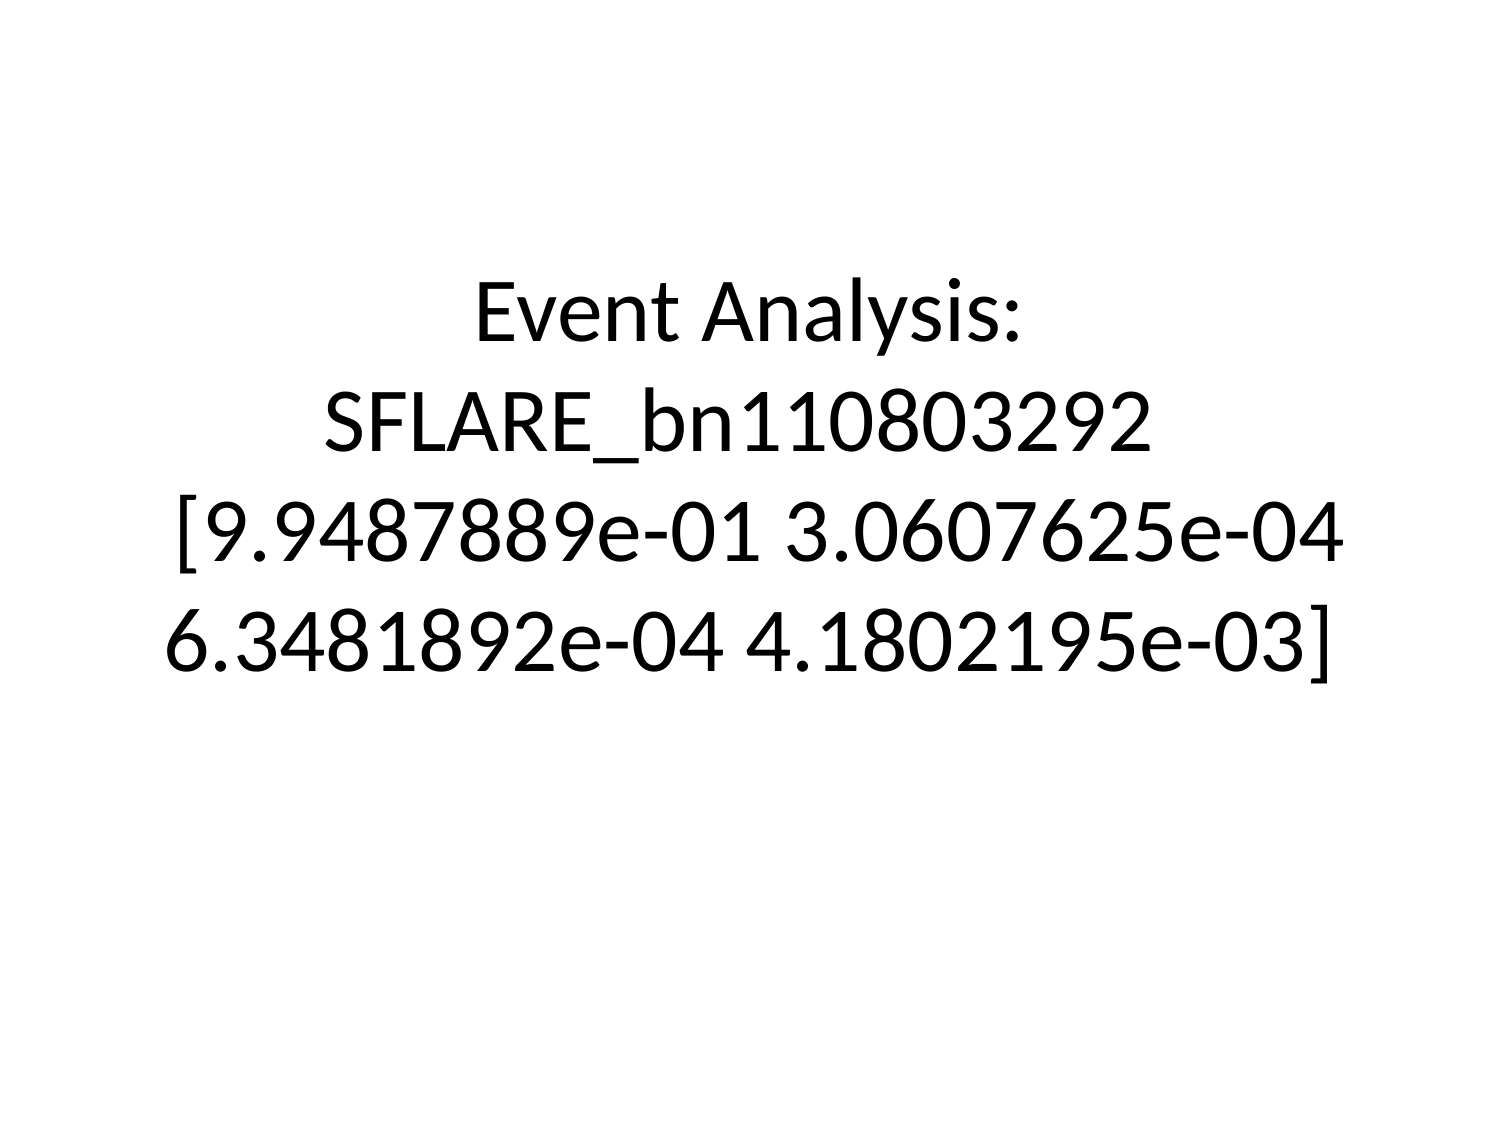

# Event Analysis: SFLARE_bn110803292
 [9.9487889e-01 3.0607625e-04 6.3481892e-04 4.1802195e-03]